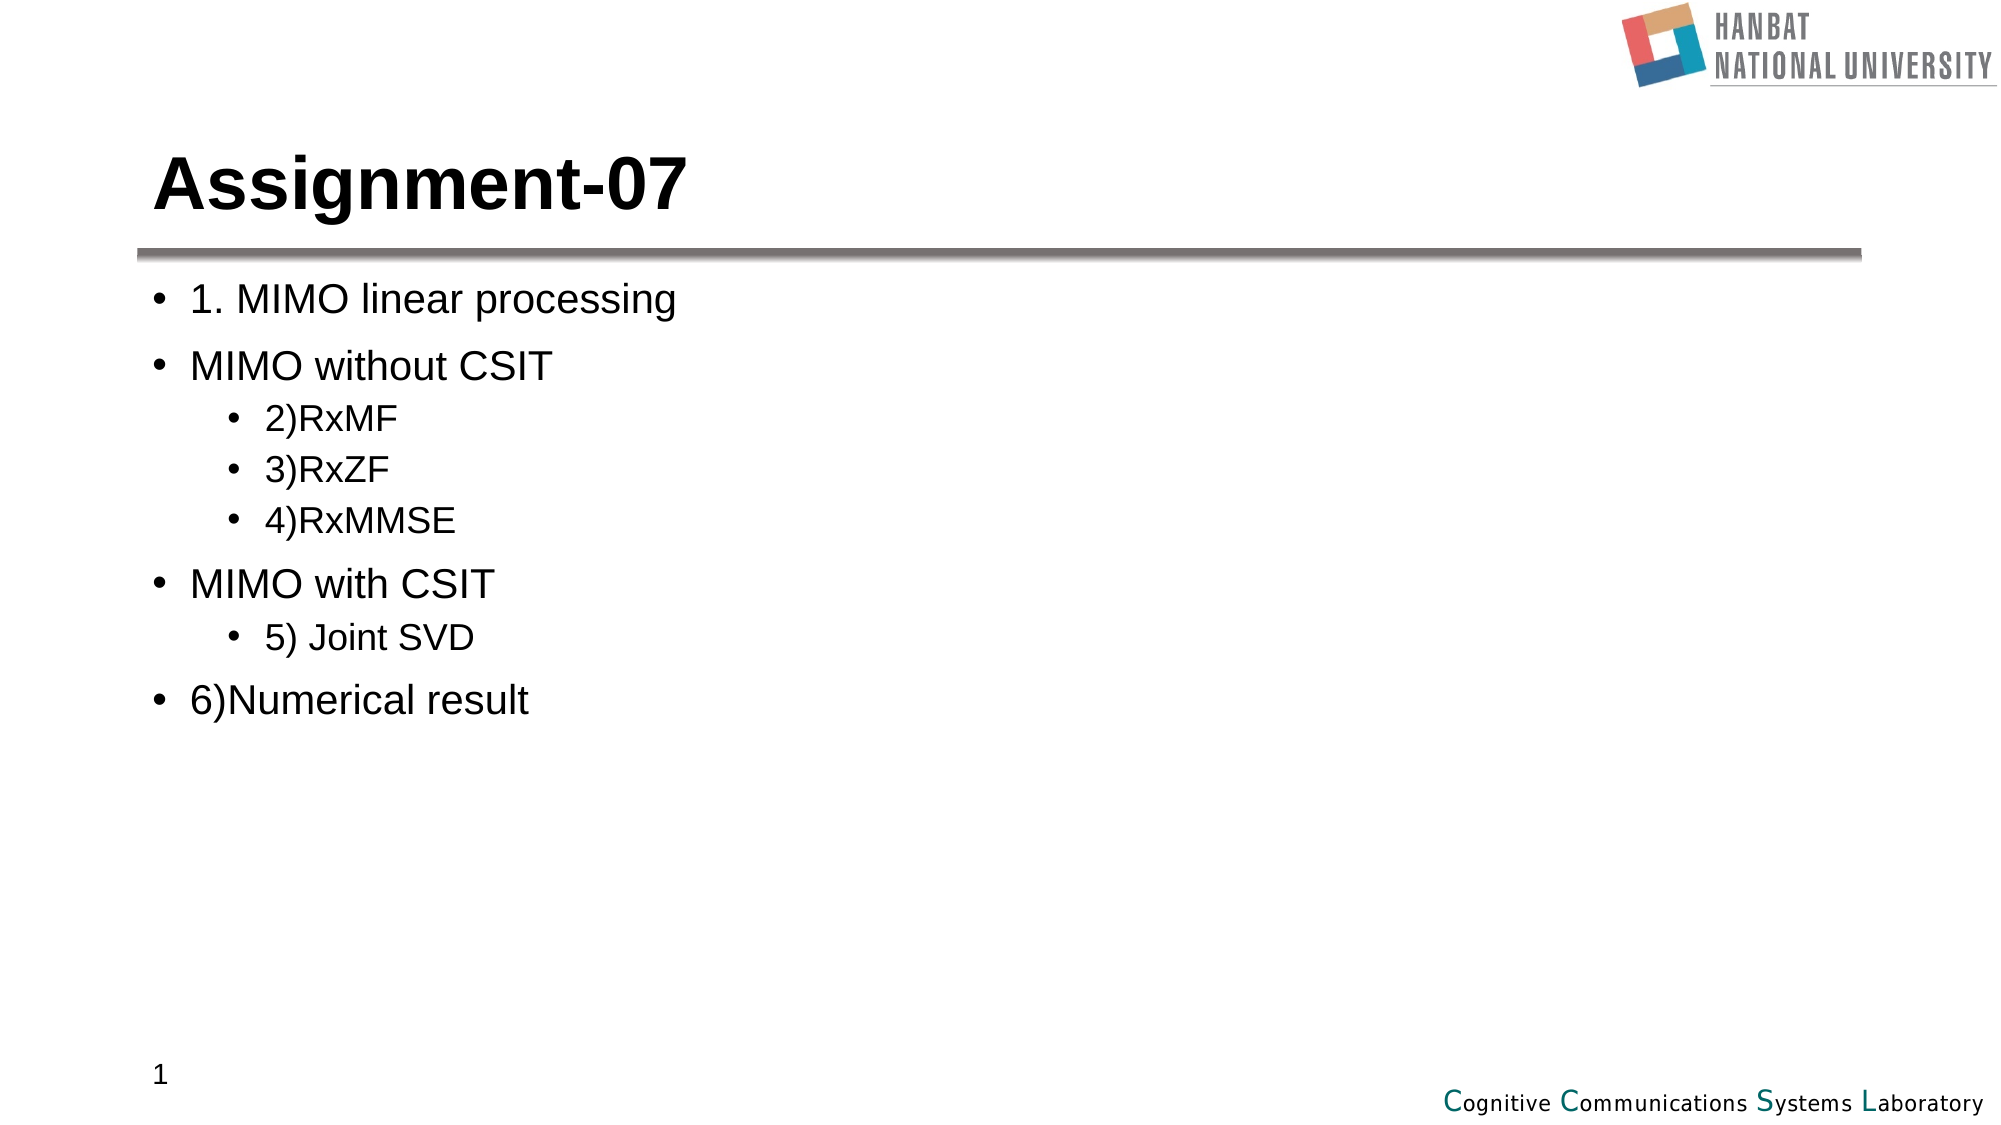

# Assignment-07
1. MIMO linear processing
MIMO without CSIT
2)RxMF
3)RxZF
4)RxMMSE
MIMO with CSIT
5) Joint SVD
6)Numerical result
1